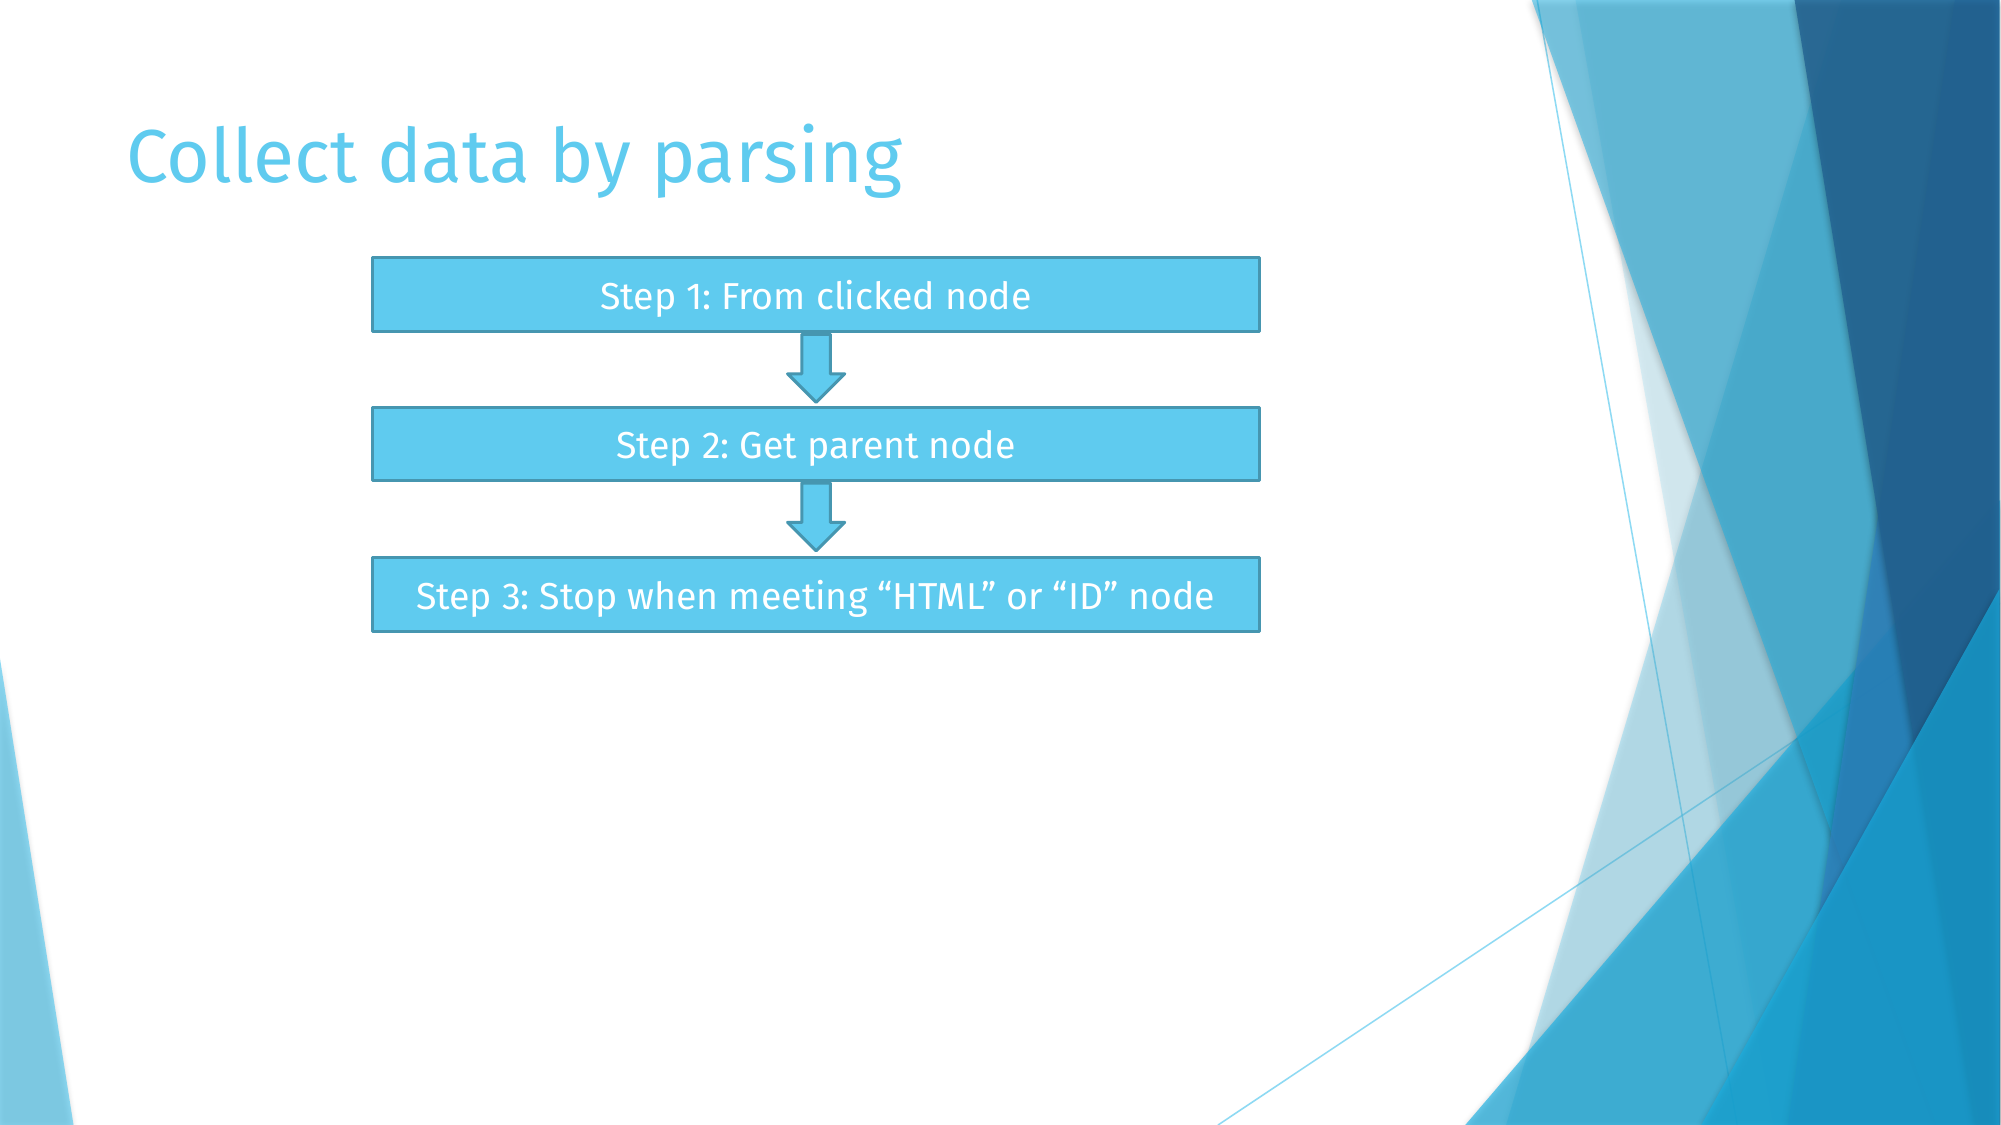

# Collect data by parsing
Step 1: From clicked node

Step 2: Get parent node

Step 3: Stop when meeting “HTML” or “ID” node